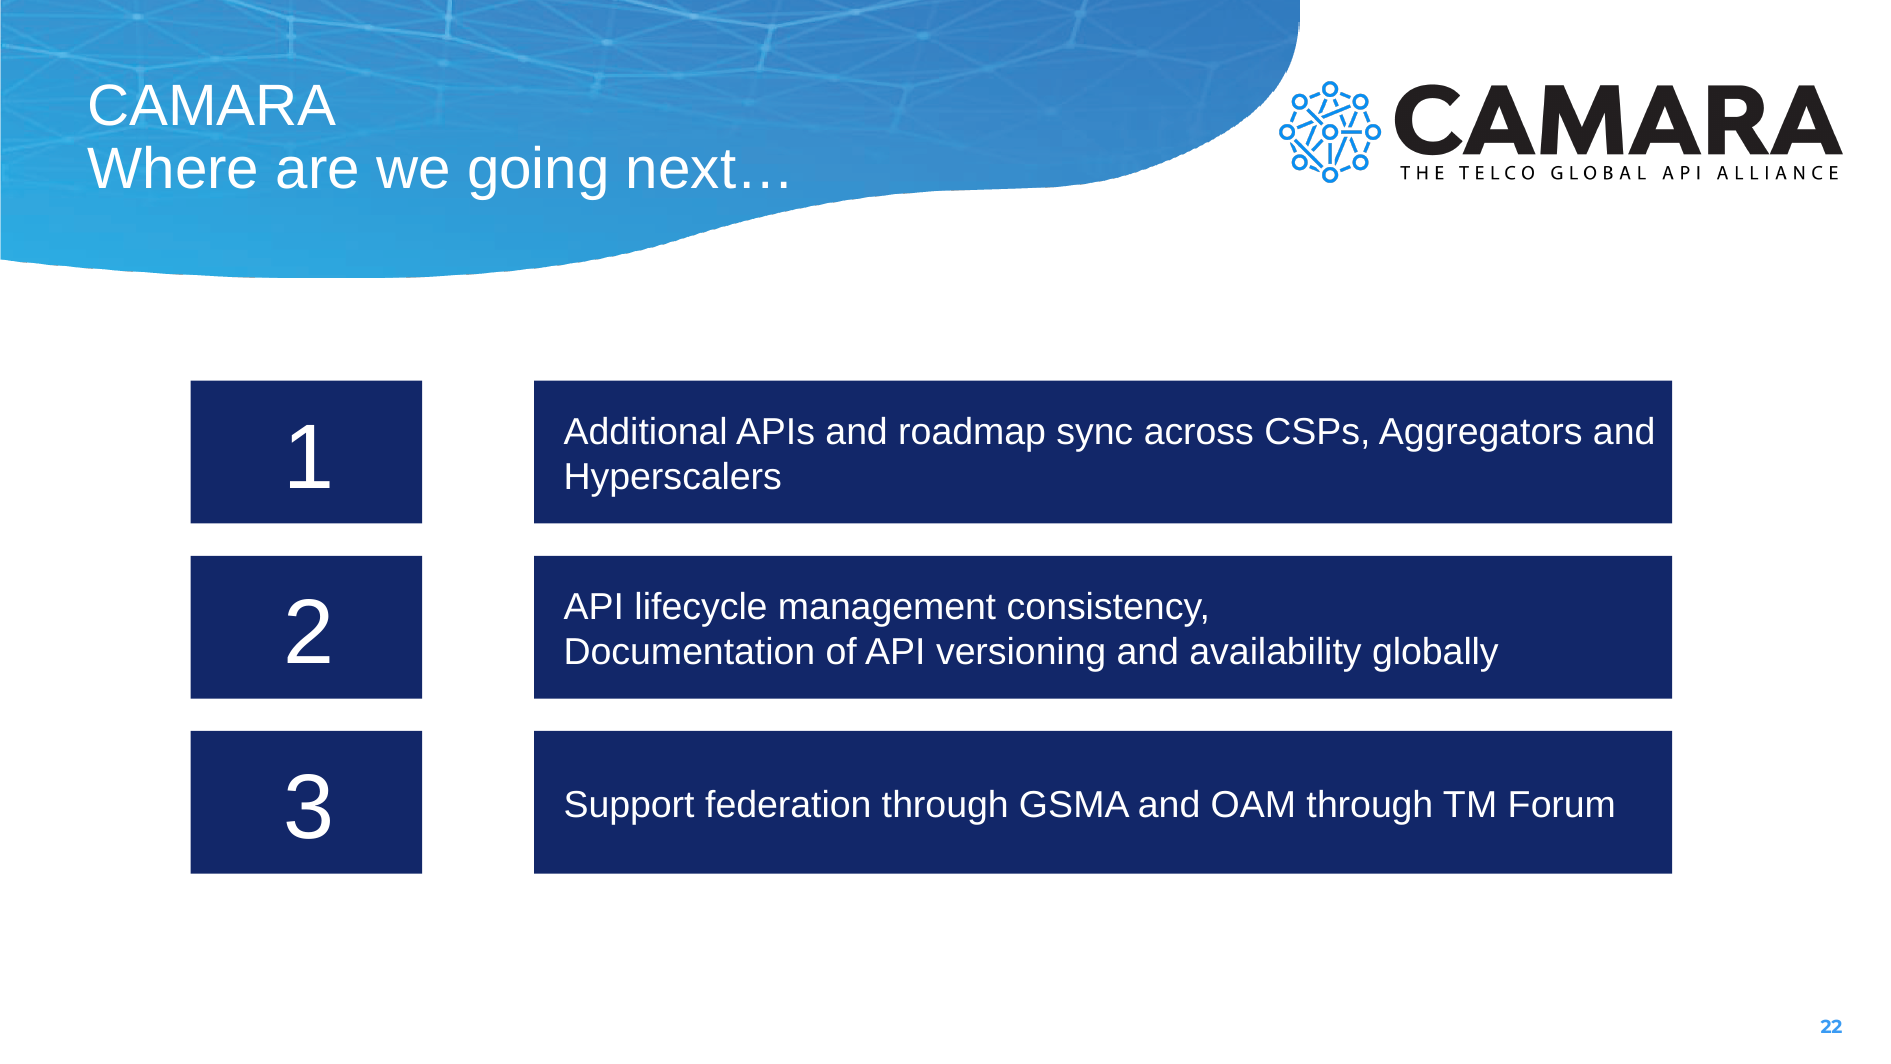

# CAMARA Where are we going next…
1
Additional APIs and roadmap sync across CSPs, Aggregators and Hyperscalers
2
API lifecycle management consistency,
Documentation of API versioning and availability globally
3
Support federation through GSMA and OAM through TM Forum